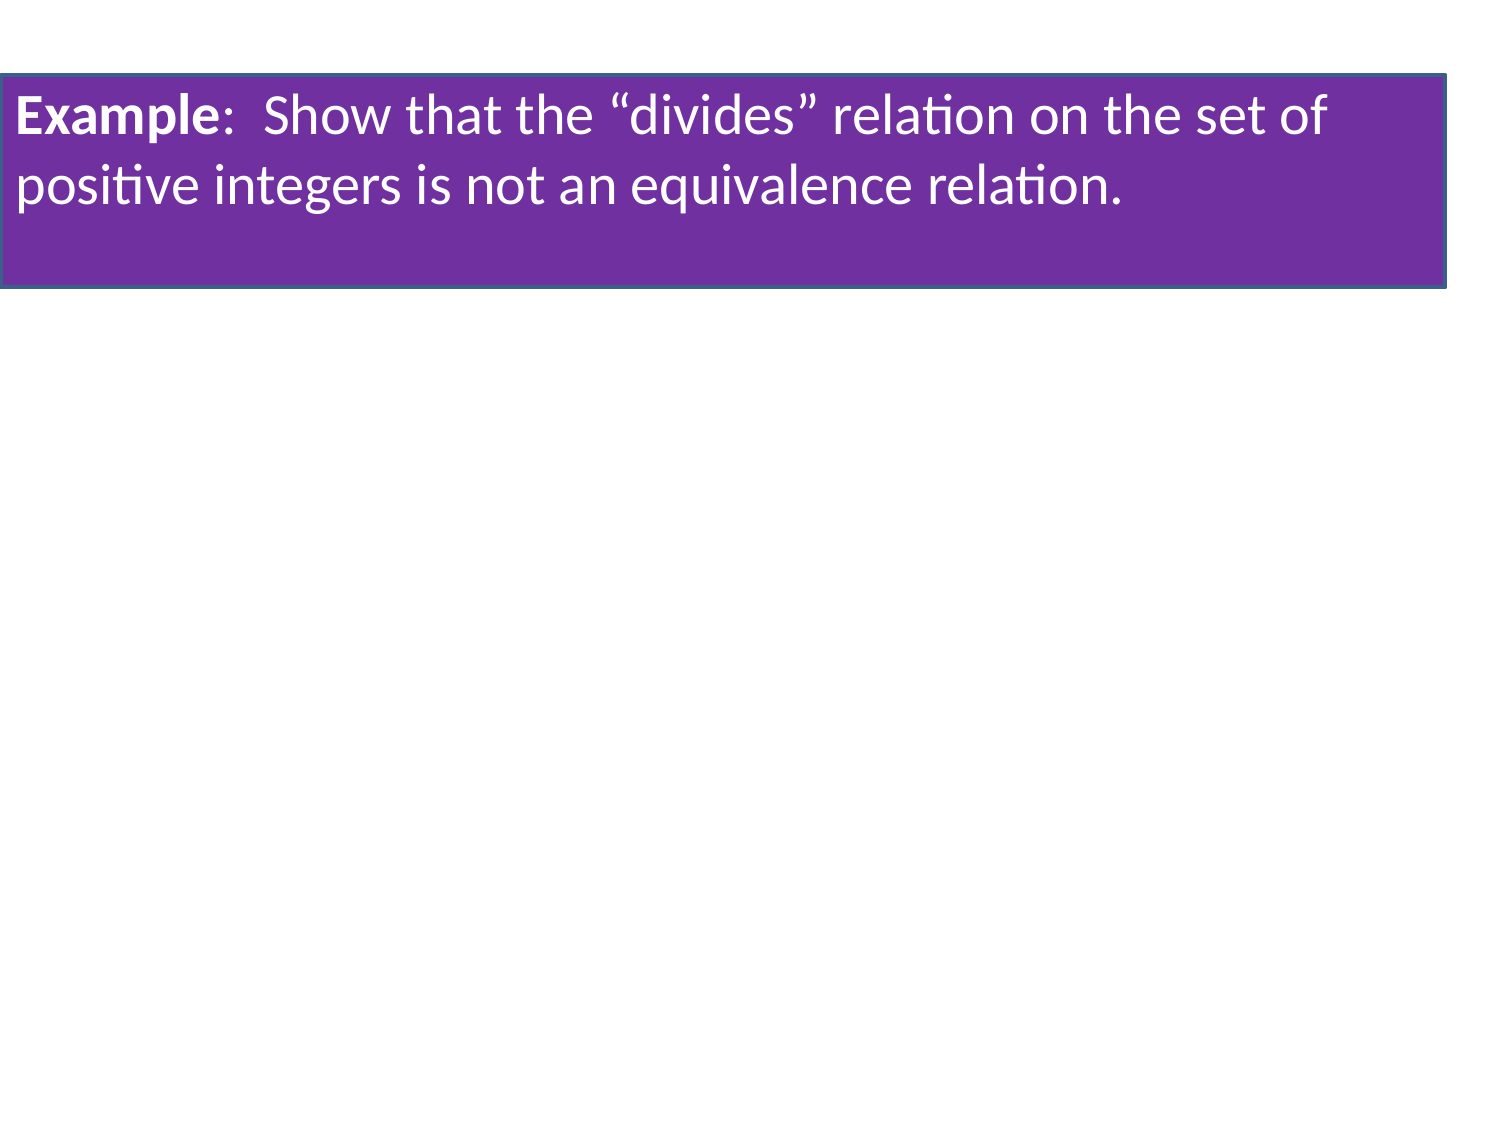

Example:  Show that the “divides” relation on the set of positive integers is not an equivalence relation.